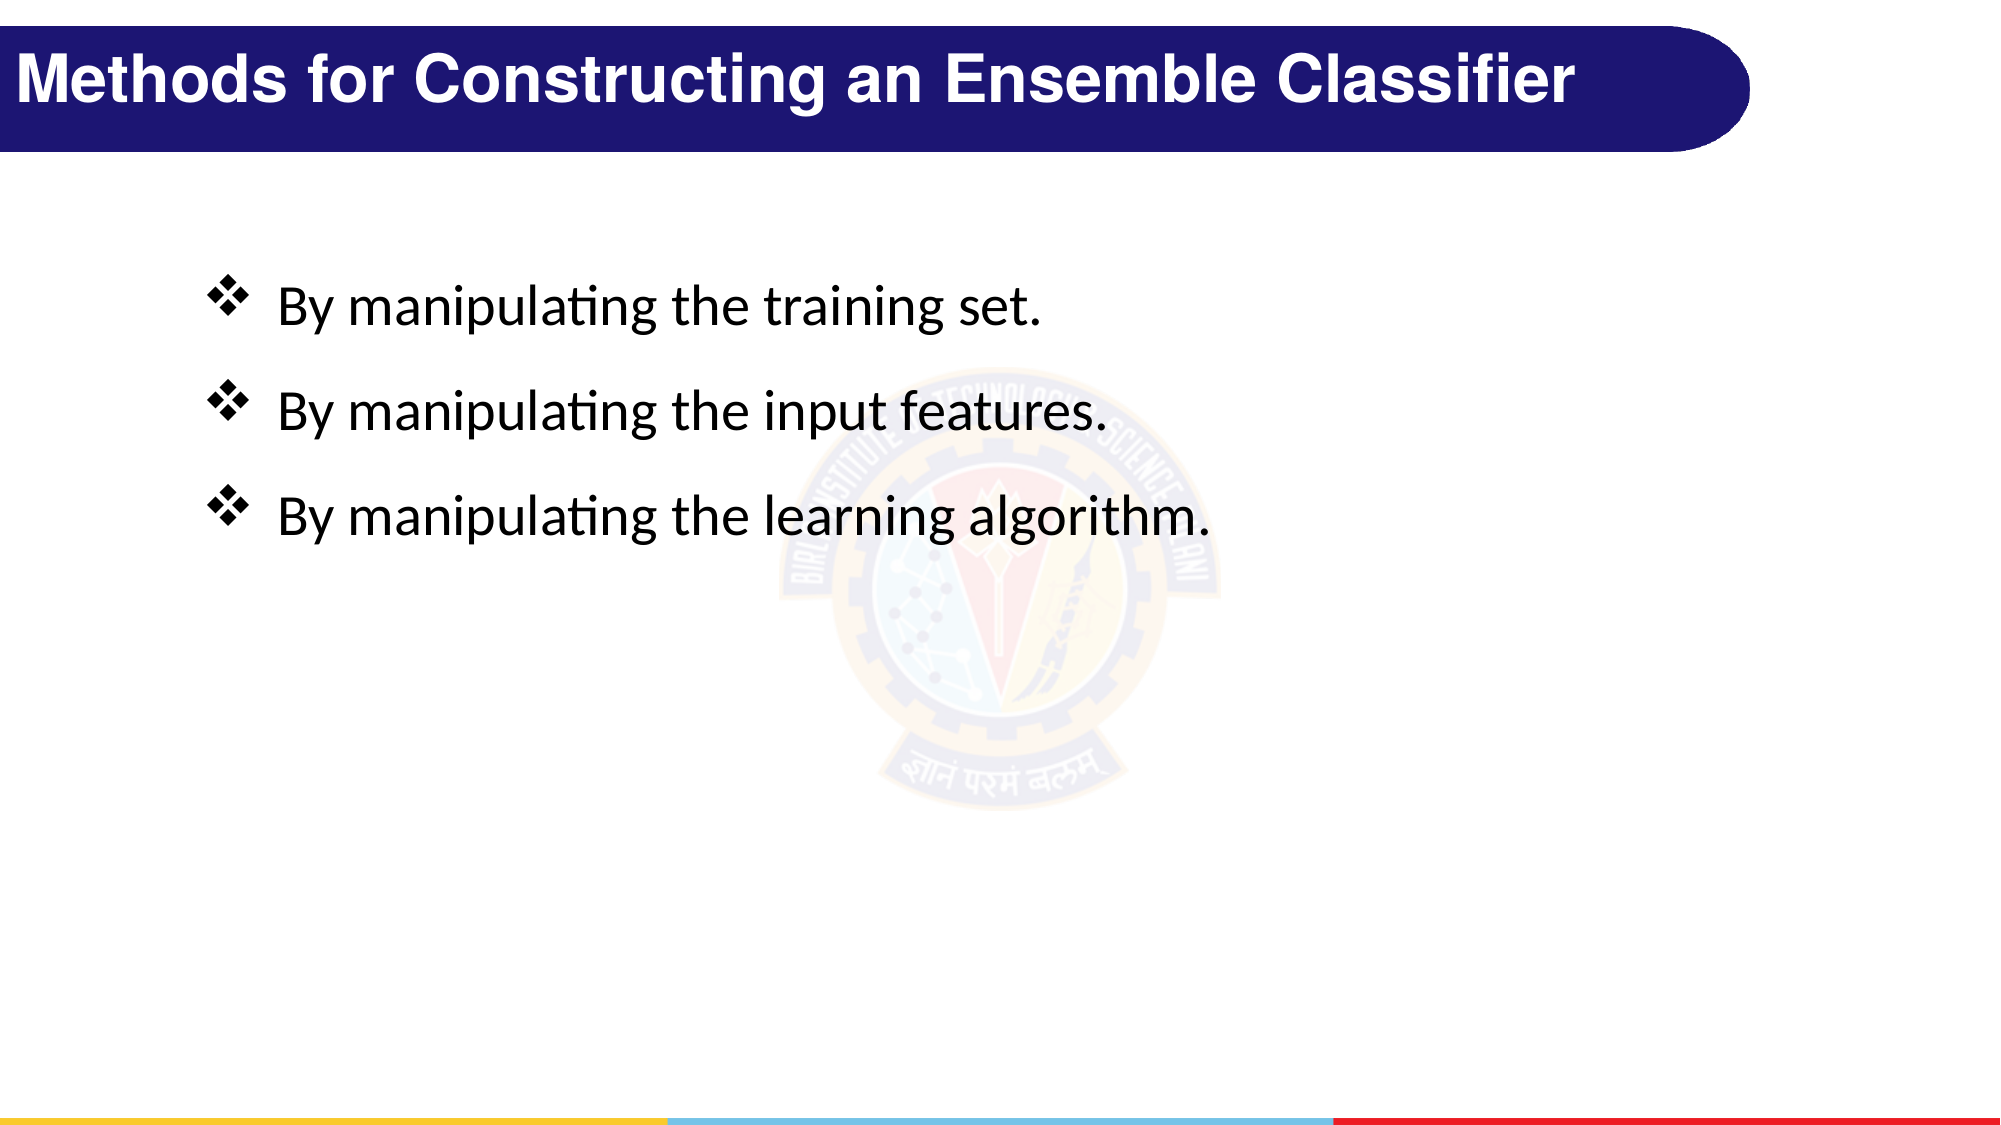

# Methods for Constructing an Ensemble Classifier
By manipulating the training set.
By manipulating the input features.
By manipulating the learning algorithm.